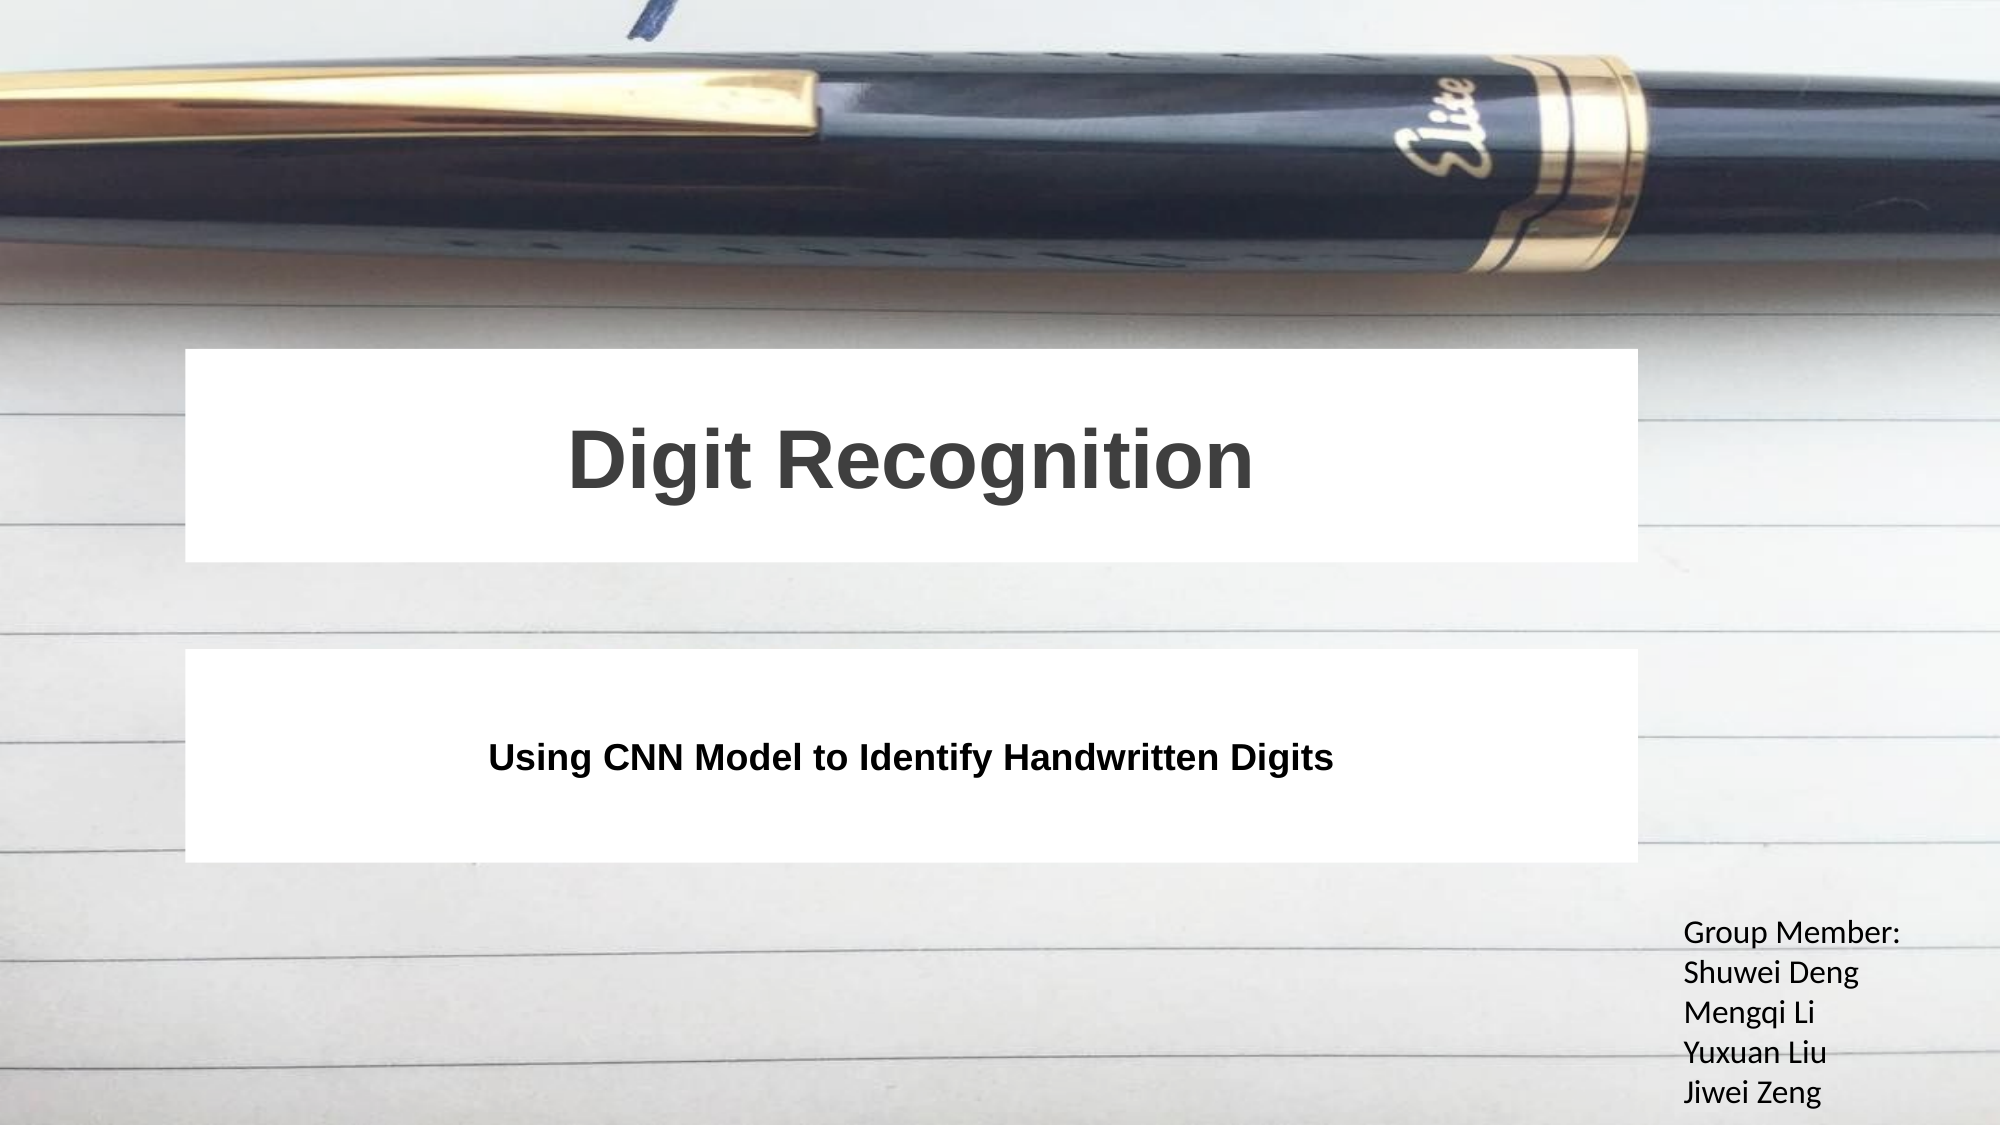

Digit Recognition
 Using CNN Model to Identify Handwritten Digits
Group Member:
Shuwei Deng
Mengqi Li
Yuxuan Liu
Jiwei Zeng